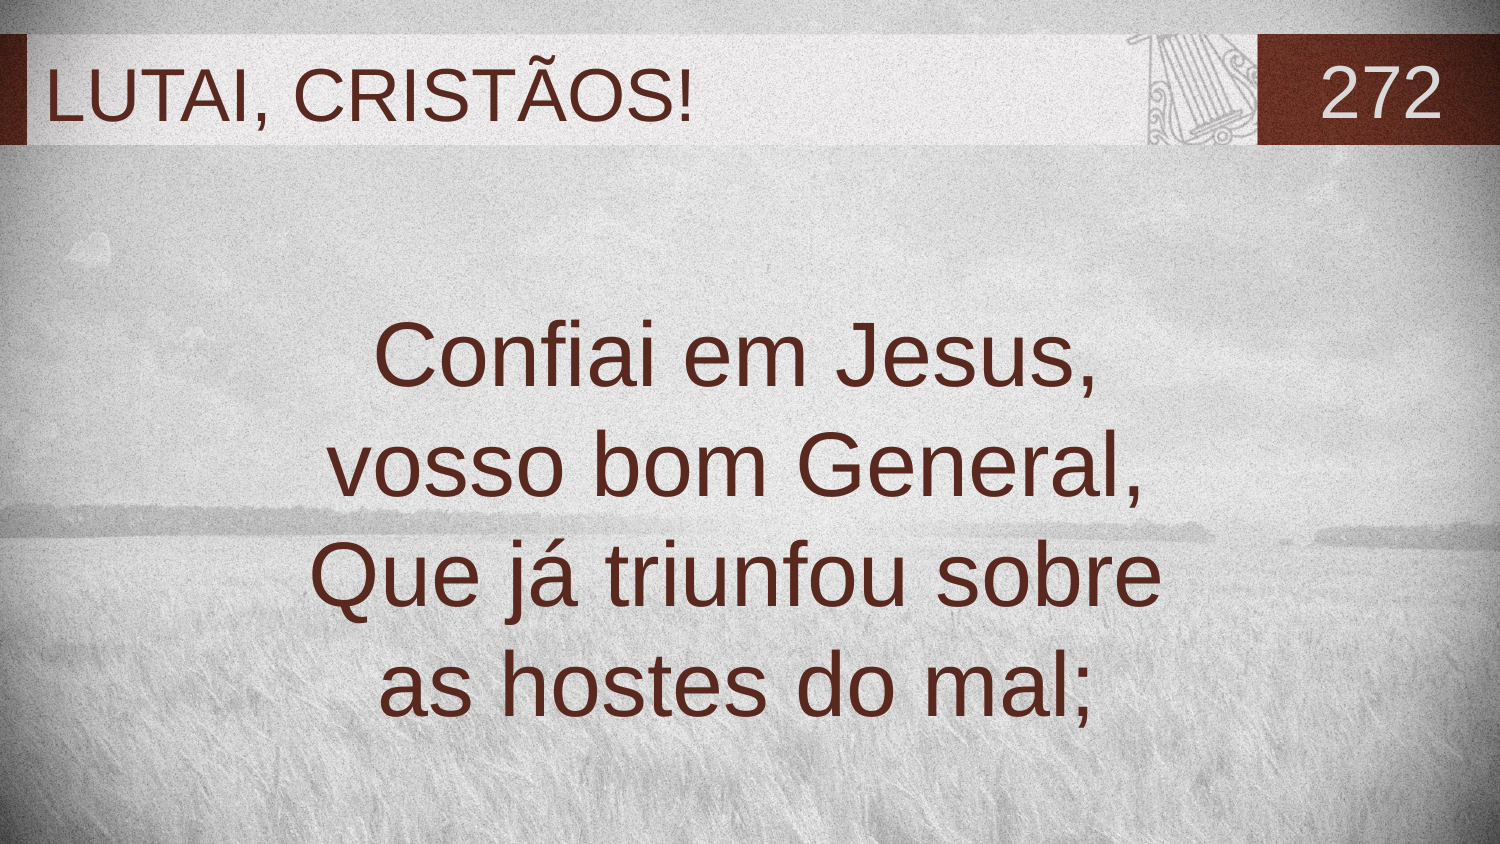

# LUTAI, CRISTÃOS!
272
Confiai em Jesus,
vosso bom General,
Que já triunfou sobre
as hostes do mal;